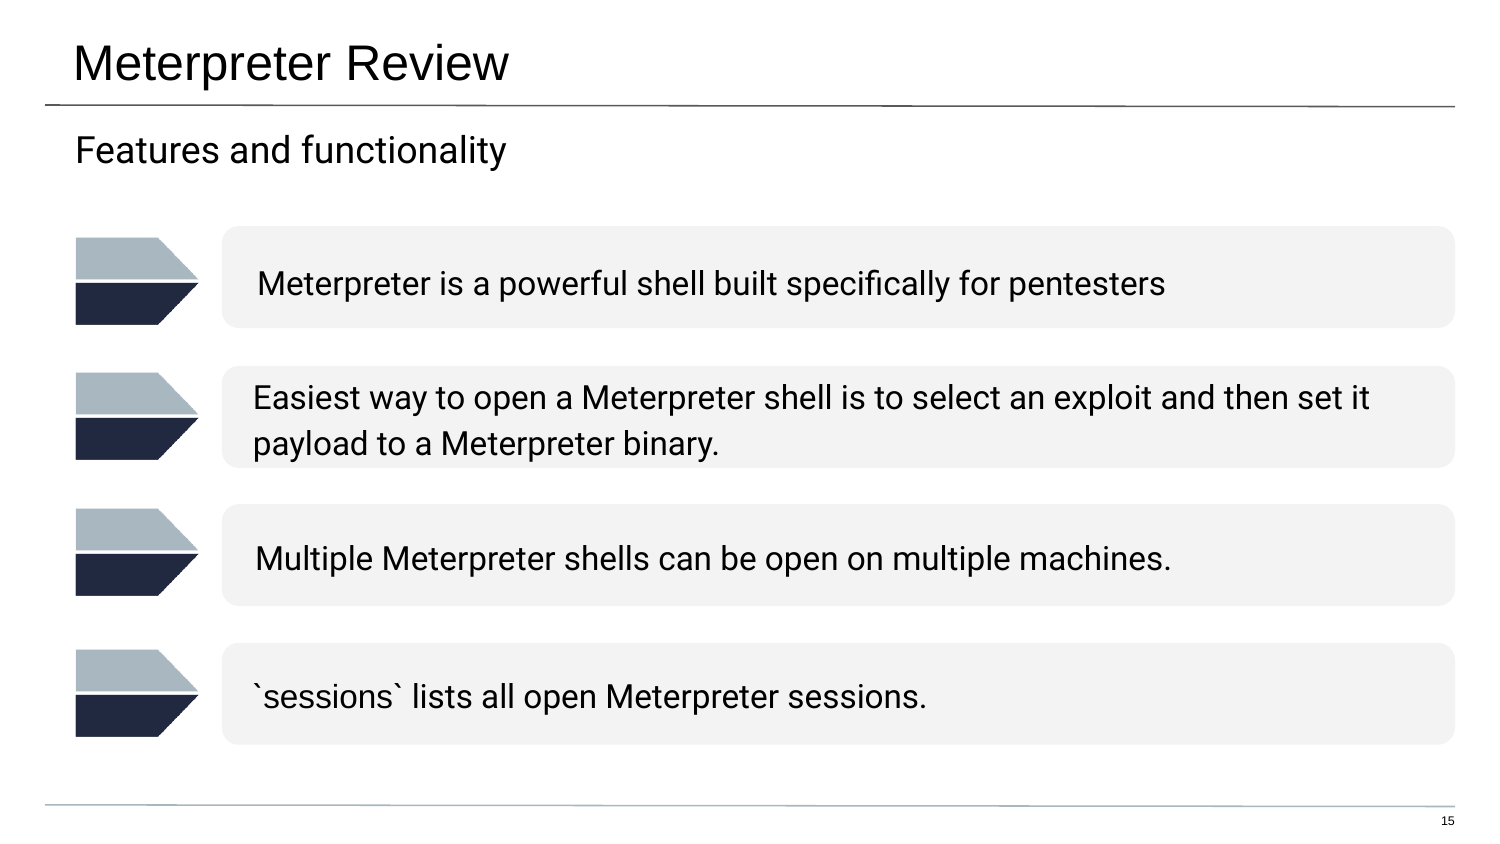

# Meterpreter Review
Features and functionality
Meterpreter is a powerful shell built specifically for pentesters
Easiest way to open a Meterpreter shell is to select an exploit and then set it payload to a Meterpreter binary.
Multiple Meterpreter shells can be open on multiple machines.
`sessions` lists all open Meterpreter sessions.

15